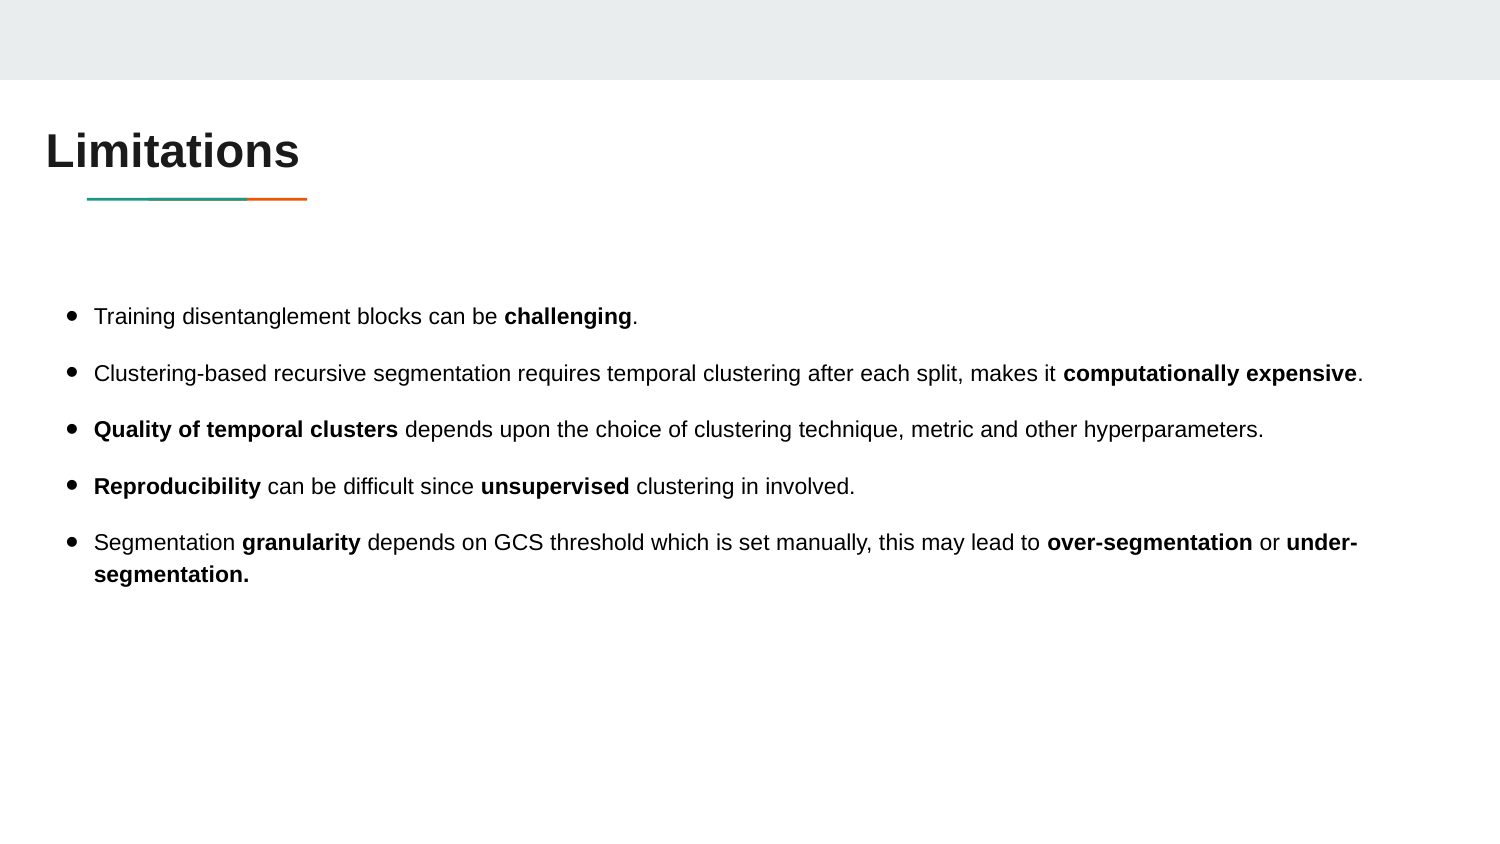

# Limitations
Training disentanglement blocks can be challenging.
Clustering-based recursive segmentation requires temporal clustering after each split, makes it computationally expensive.
Quality of temporal clusters depends upon the choice of clustering technique, metric and other hyperparameters.
Reproducibility can be difficult since unsupervised clustering in involved.
Segmentation granularity depends on GCS threshold which is set manually, this may lead to over-segmentation or under-segmentation.